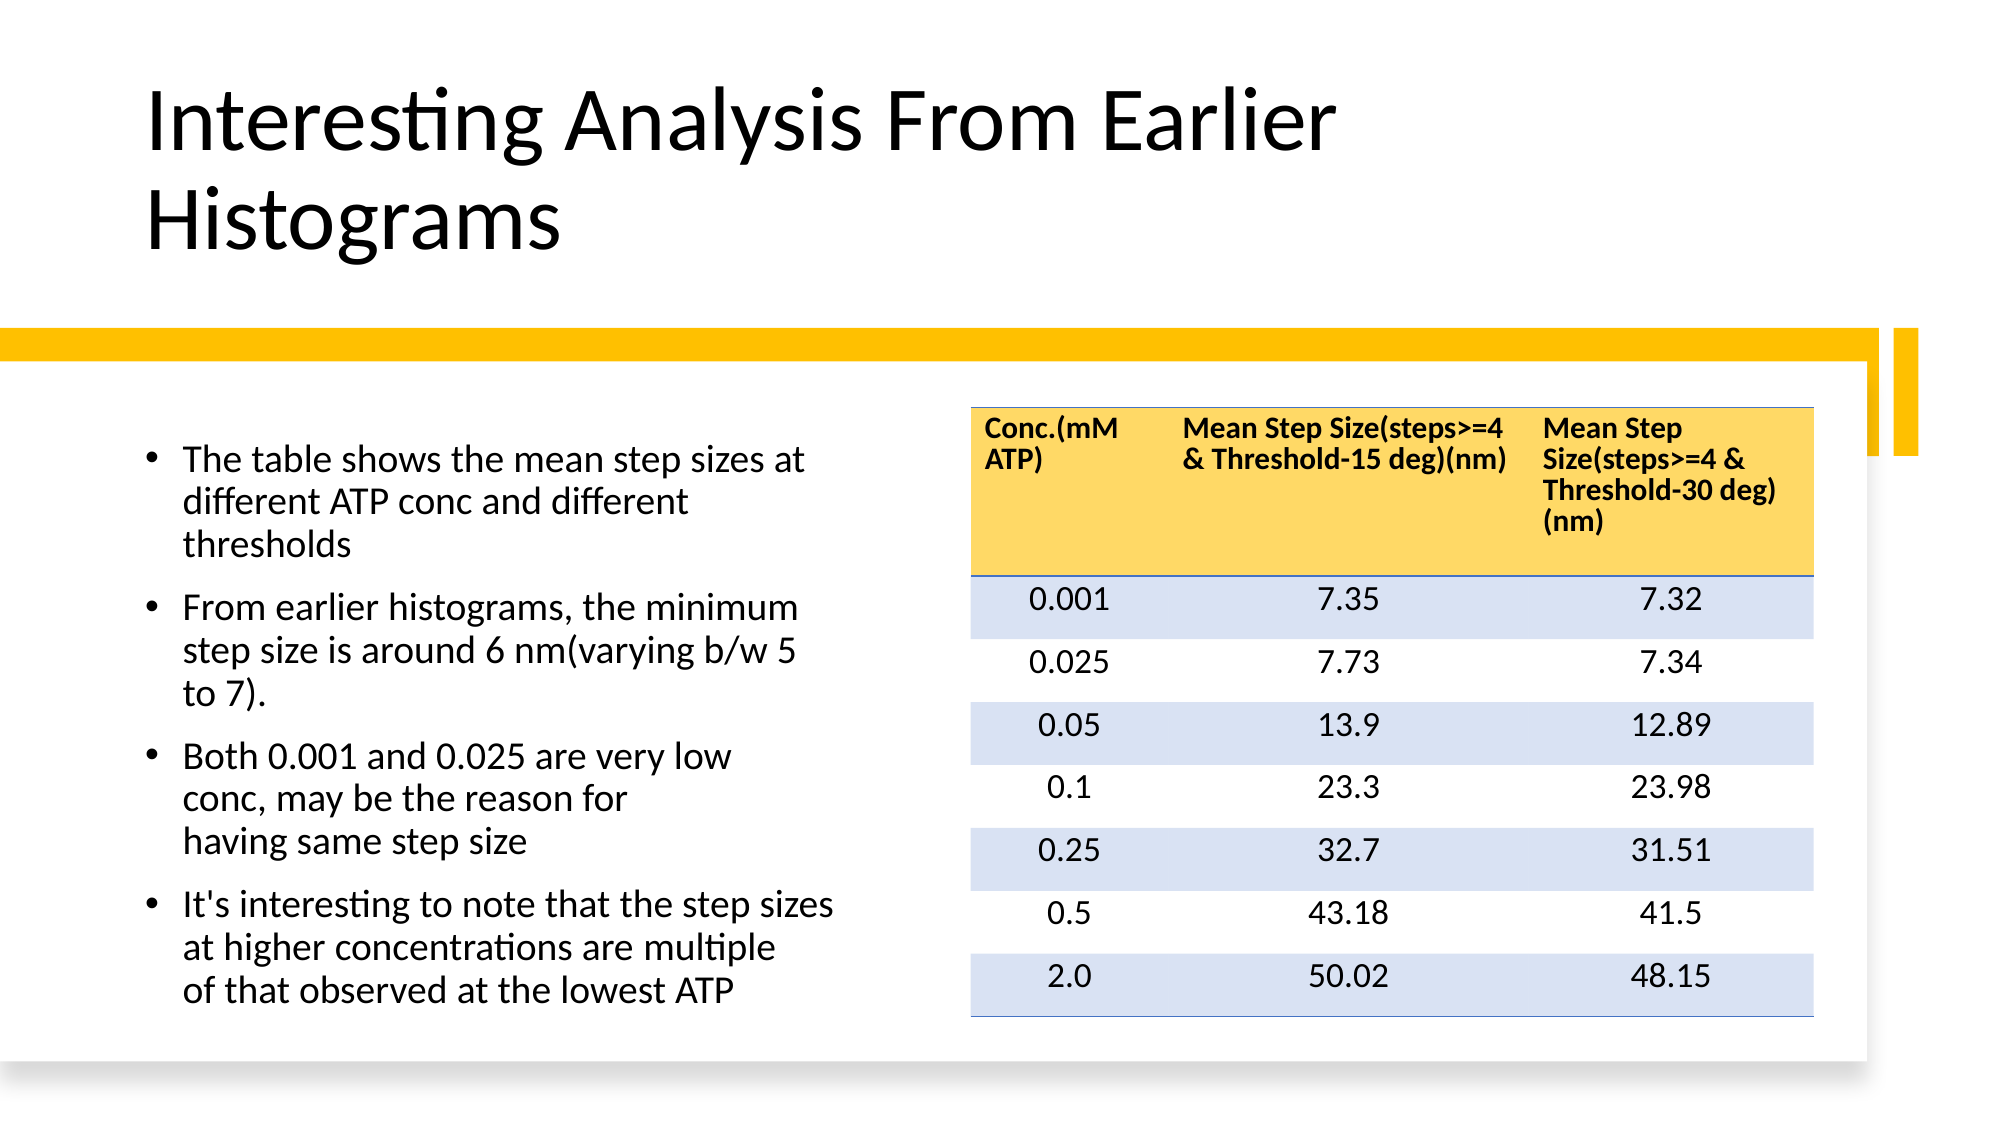

Interesting Analysis From Earlier Histograms

| Conc.(mM ATP) | Mean Step Size(steps>=4 & Threshold-15 deg)(nm) | Mean Step Size(steps>=4 & Threshold-30 deg)(nm) |
| --- | --- | --- |
| 0.001 | 7.35 | 7.32 |
| 0.025 | 7.73 | 7.34 |
| 0.05 | 13.9 | 12.89 |
| 0.1 | 23.3 | 23.98 |
| 0.25 | 32.7 | 31.51 |
| 0.5 | 43.18 | 41.5 |
| 2.0 | 50.02 | 48.15 |
The table shows the mean step sizes at different ATP conc and different thresholds
From earlier histograms, the minimum step size is around 6 nm(varying b/w 5 to 7).
Both 0.001 and 0.025 are very low conc, may be the reason for having same step size
It's interesting to note that the step sizes at higher concentrations are multiple of that observed at the lowest ATP